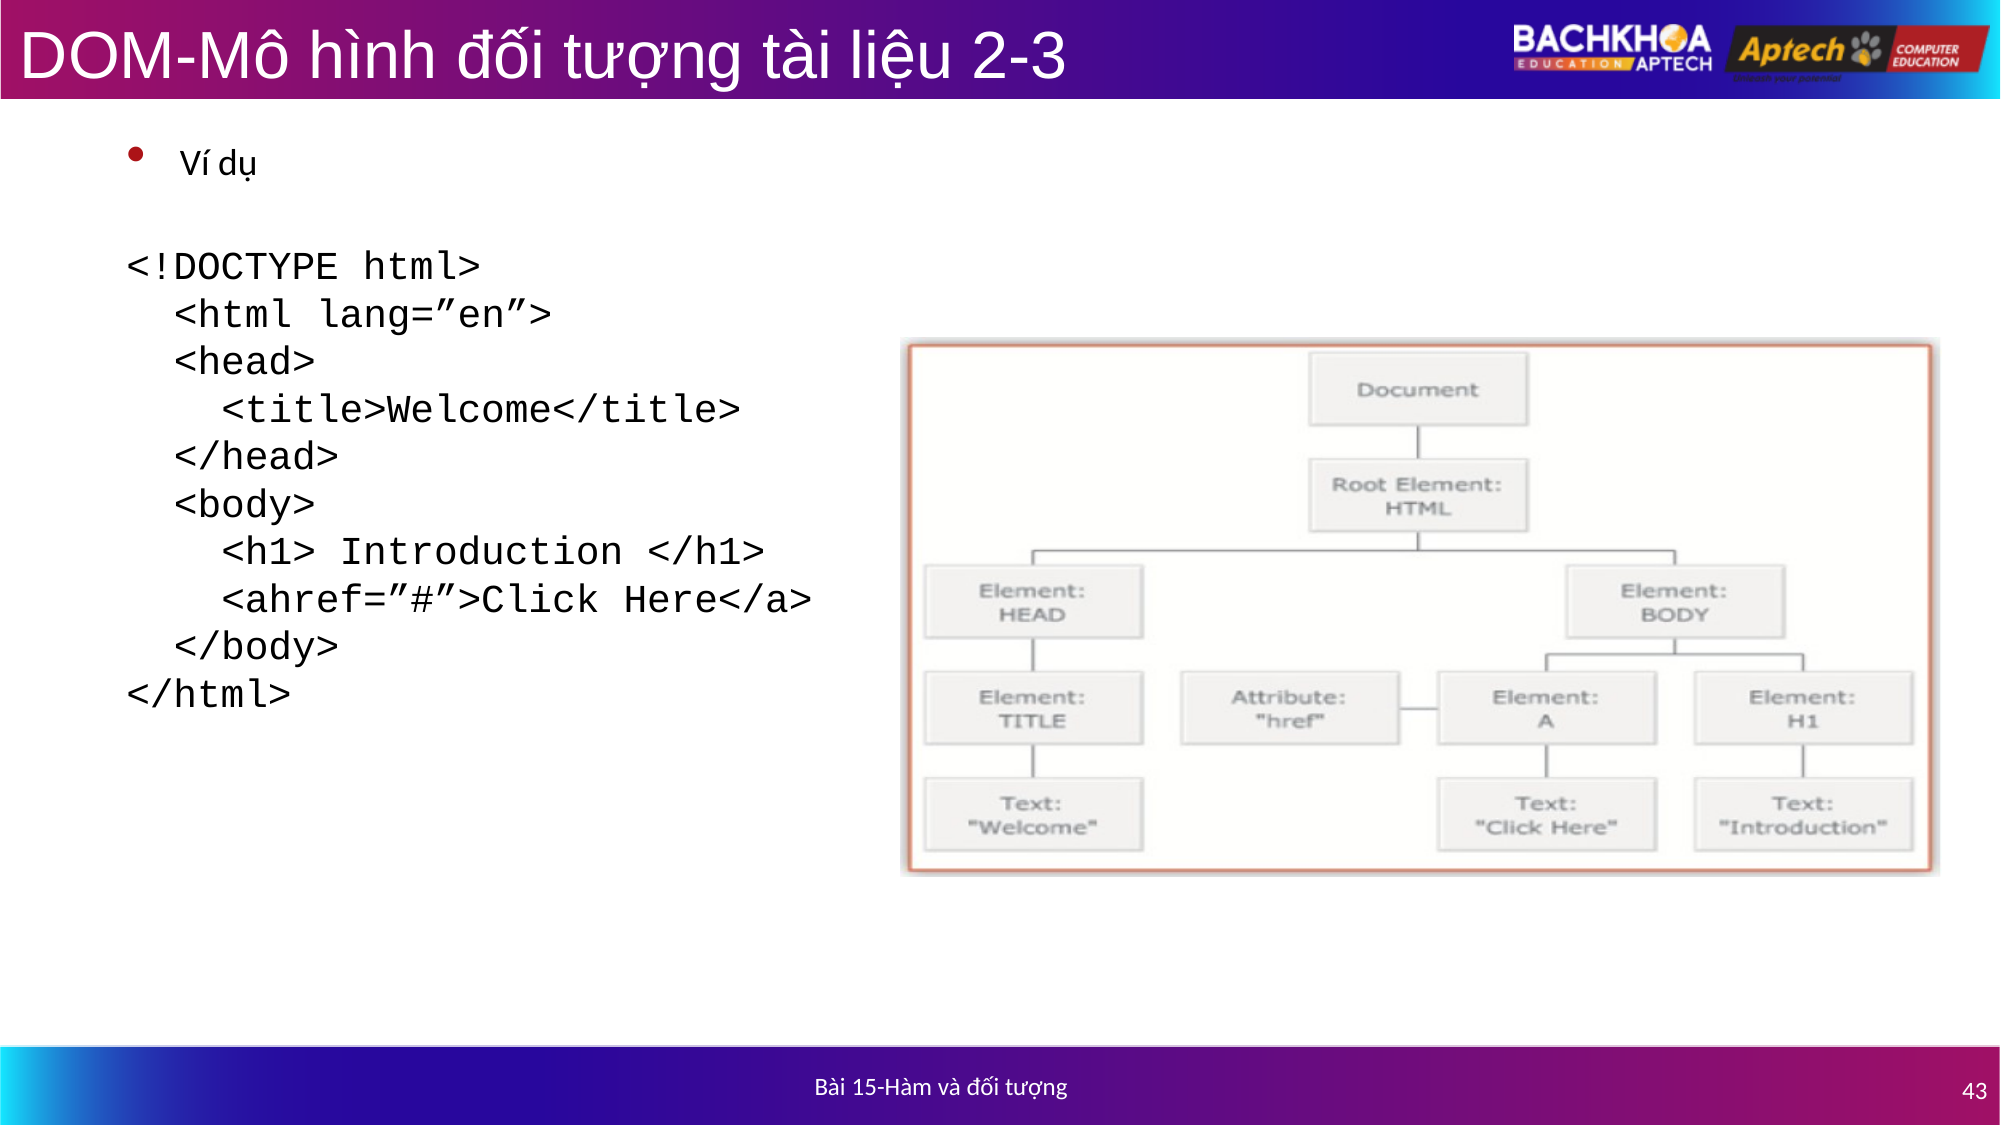

# DOM-Mô hình đối tượng tài liệu 2-3
Ví dụ
<!DOCTYPE html>
<html lang=”en”>
<head>
<title>Welcome</title>
</head>
<body>
<h1> Introduction </h1>
<ahref=”#”>Click Here</a>
</body>
</html>

Bài 15-Hàm và đối tượng
43